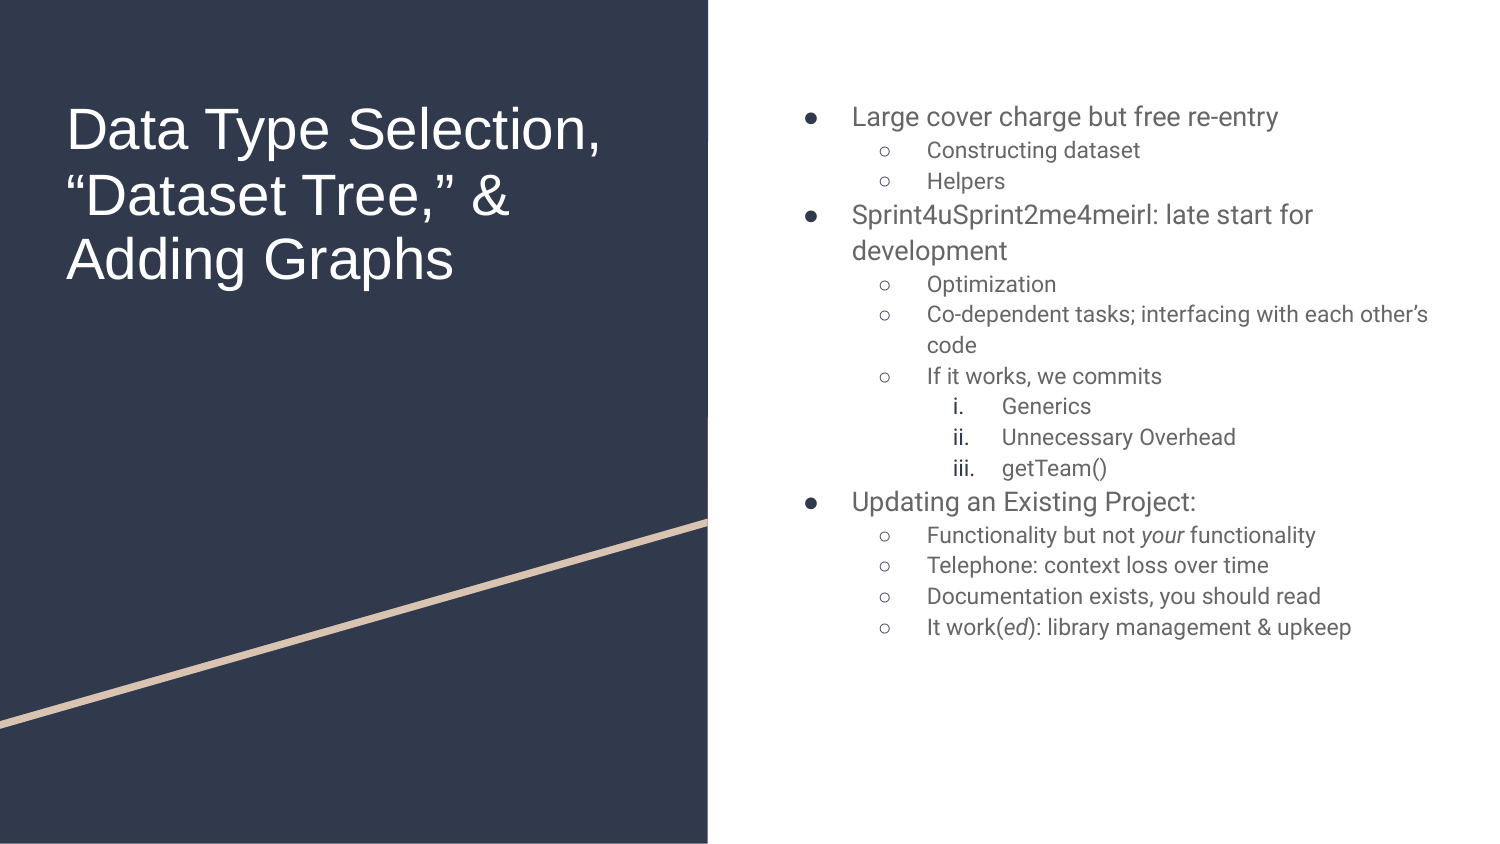

# Data Type Selection, “Dataset Tree,” & Adding Graphs
Large cover charge but free re-entry
Constructing dataset
Helpers
Sprint4uSprint2me4meirl: late start for development
Optimization
Co-dependent tasks; interfacing with each other’s code
If it works, we commits
Generics
Unnecessary Overhead
getTeam()
Updating an Existing Project:
Functionality but not your functionality
Telephone: context loss over time
Documentation exists, you should read
It work(ed): library management & upkeep